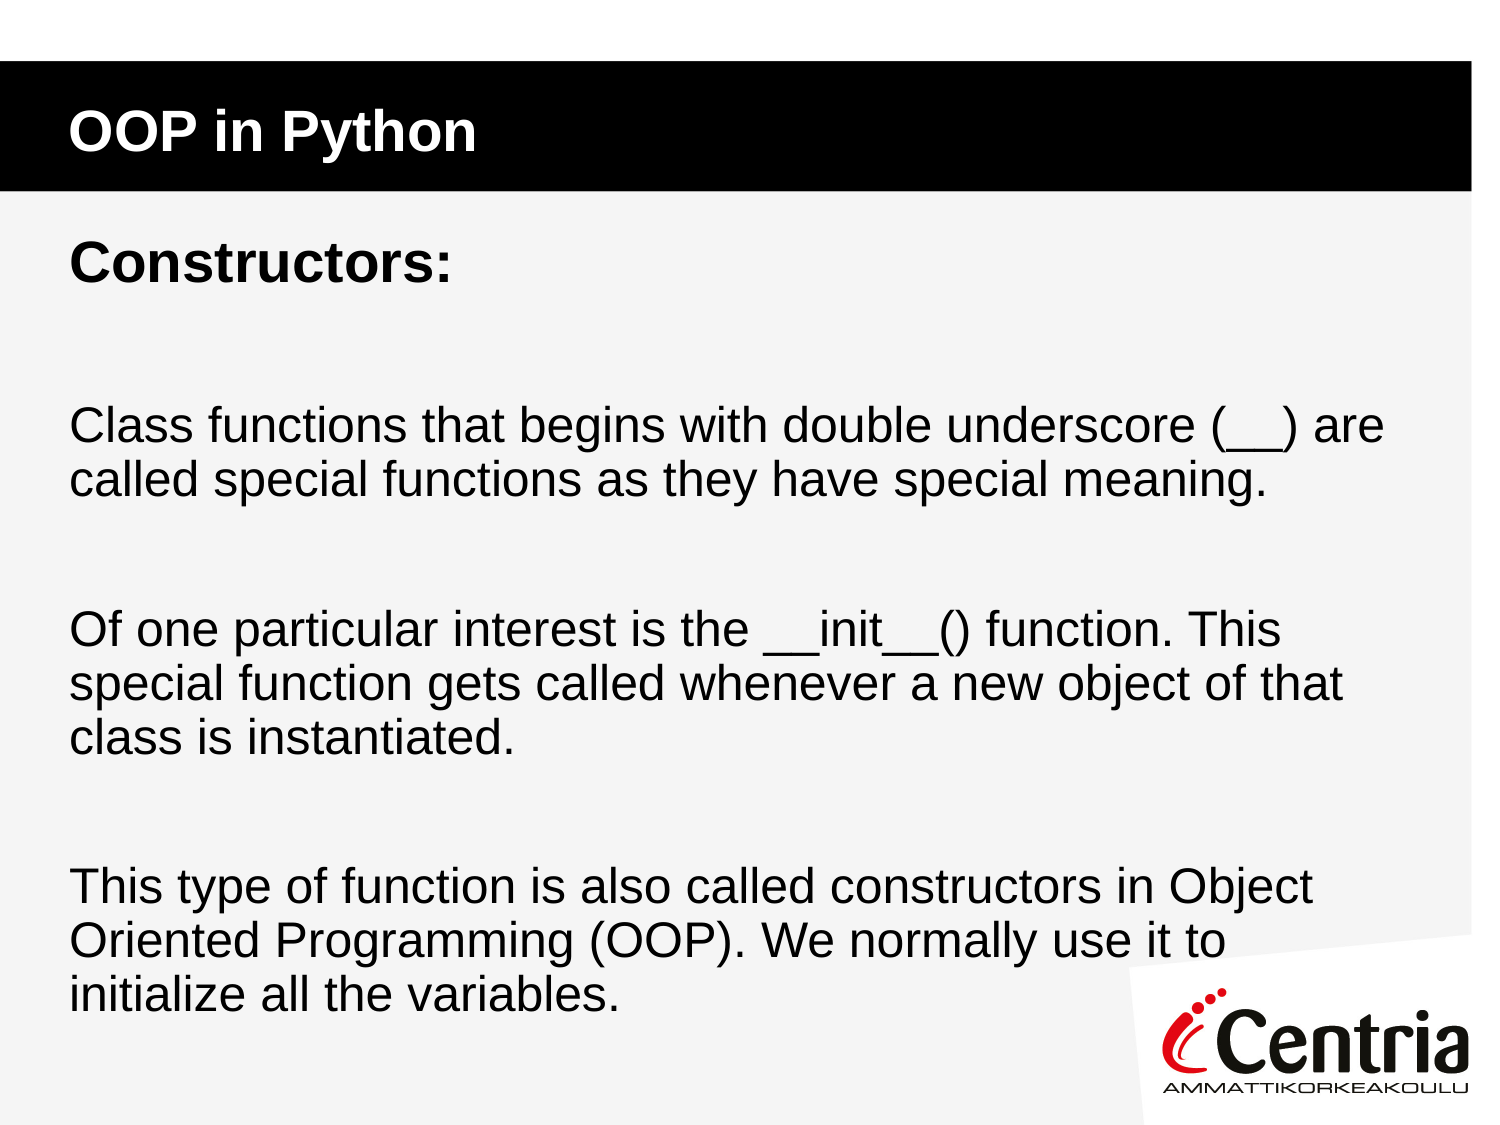

OOP in Python
Constructors:

Class functions that begins with double underscore (__) are called special functions as they have special meaning.

Of one particular interest is the __init__() function. This special function gets called whenever a new object of that class is instantiated.

This type of function is also called constructors in Object Oriented Programming (OOP). We normally use it to initialize all the variables.